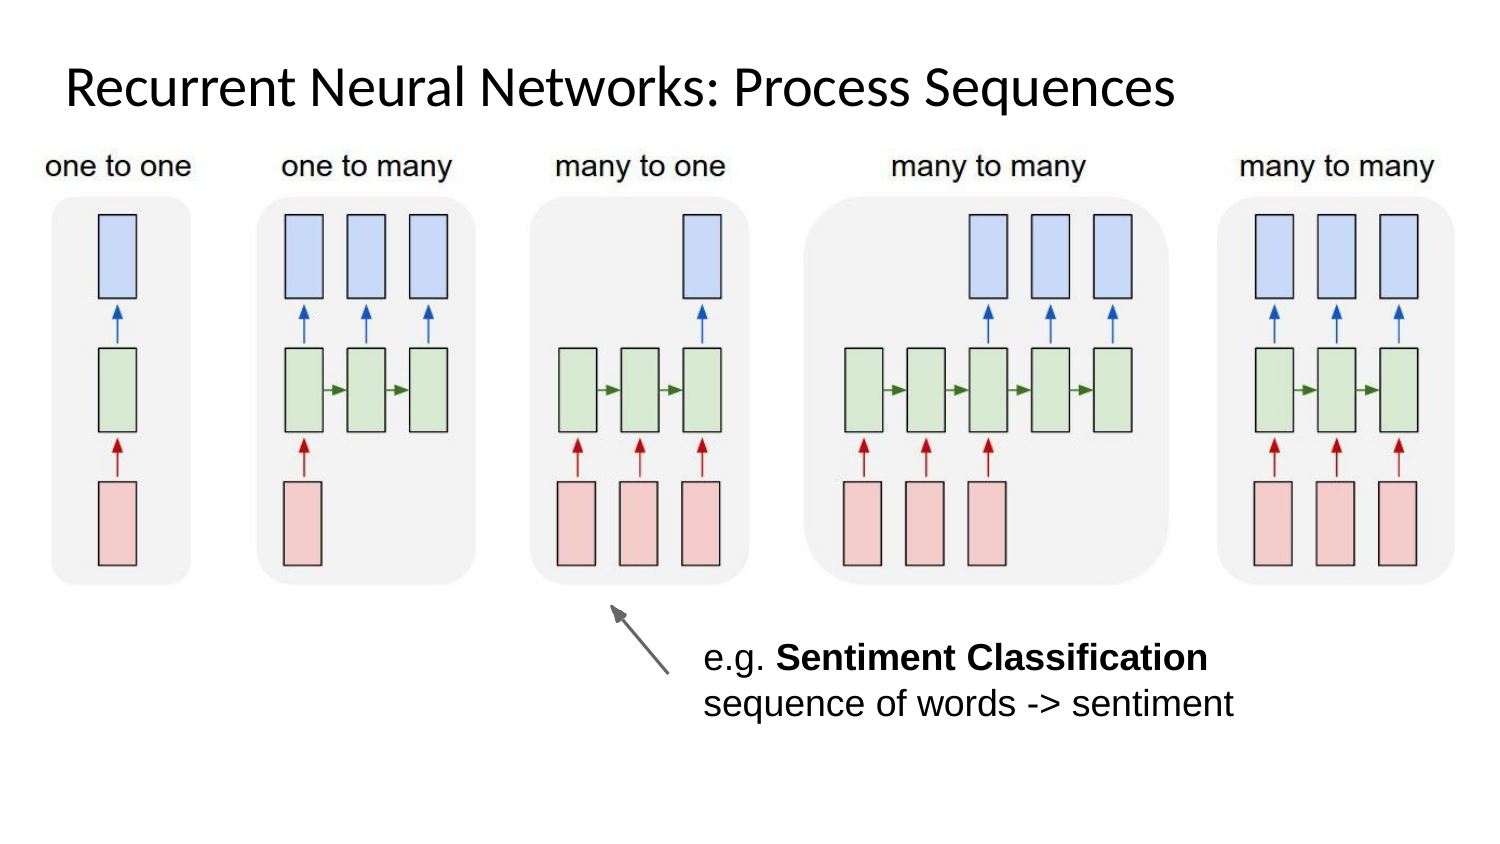

# Recurrent Neural Networks: Process Sequences

e.g. Sentiment Classification
sequence of words -> sentiment